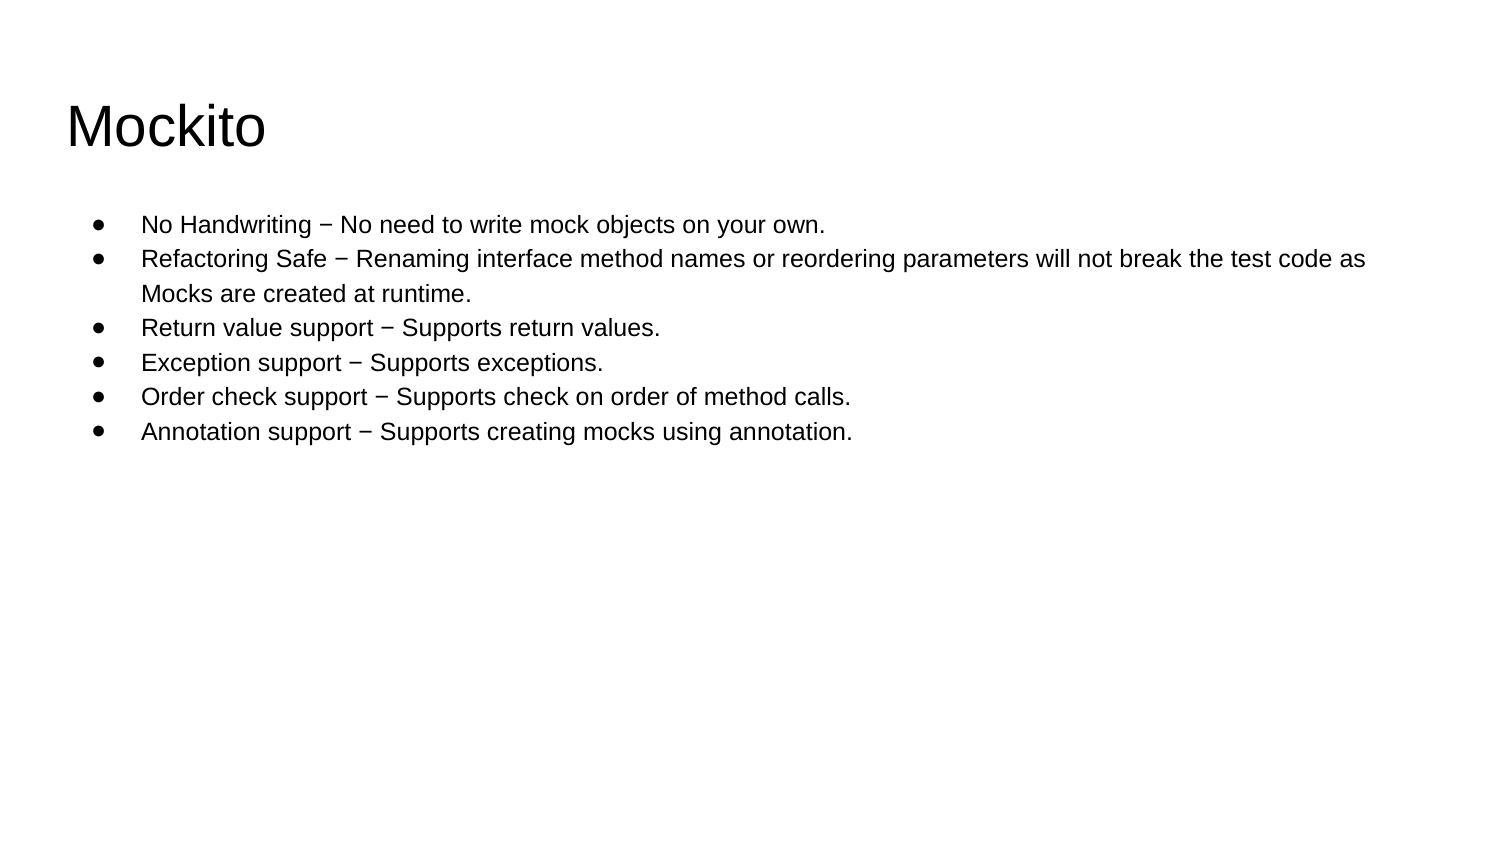

# Mockito
No Handwriting − No need to write mock objects on your own.
Refactoring Safe − Renaming interface method names or reordering parameters will not break the test code as Mocks are created at runtime.
Return value support − Supports return values.
Exception support − Supports exceptions.
Order check support − Supports check on order of method calls.
Annotation support − Supports creating mocks using annotation.